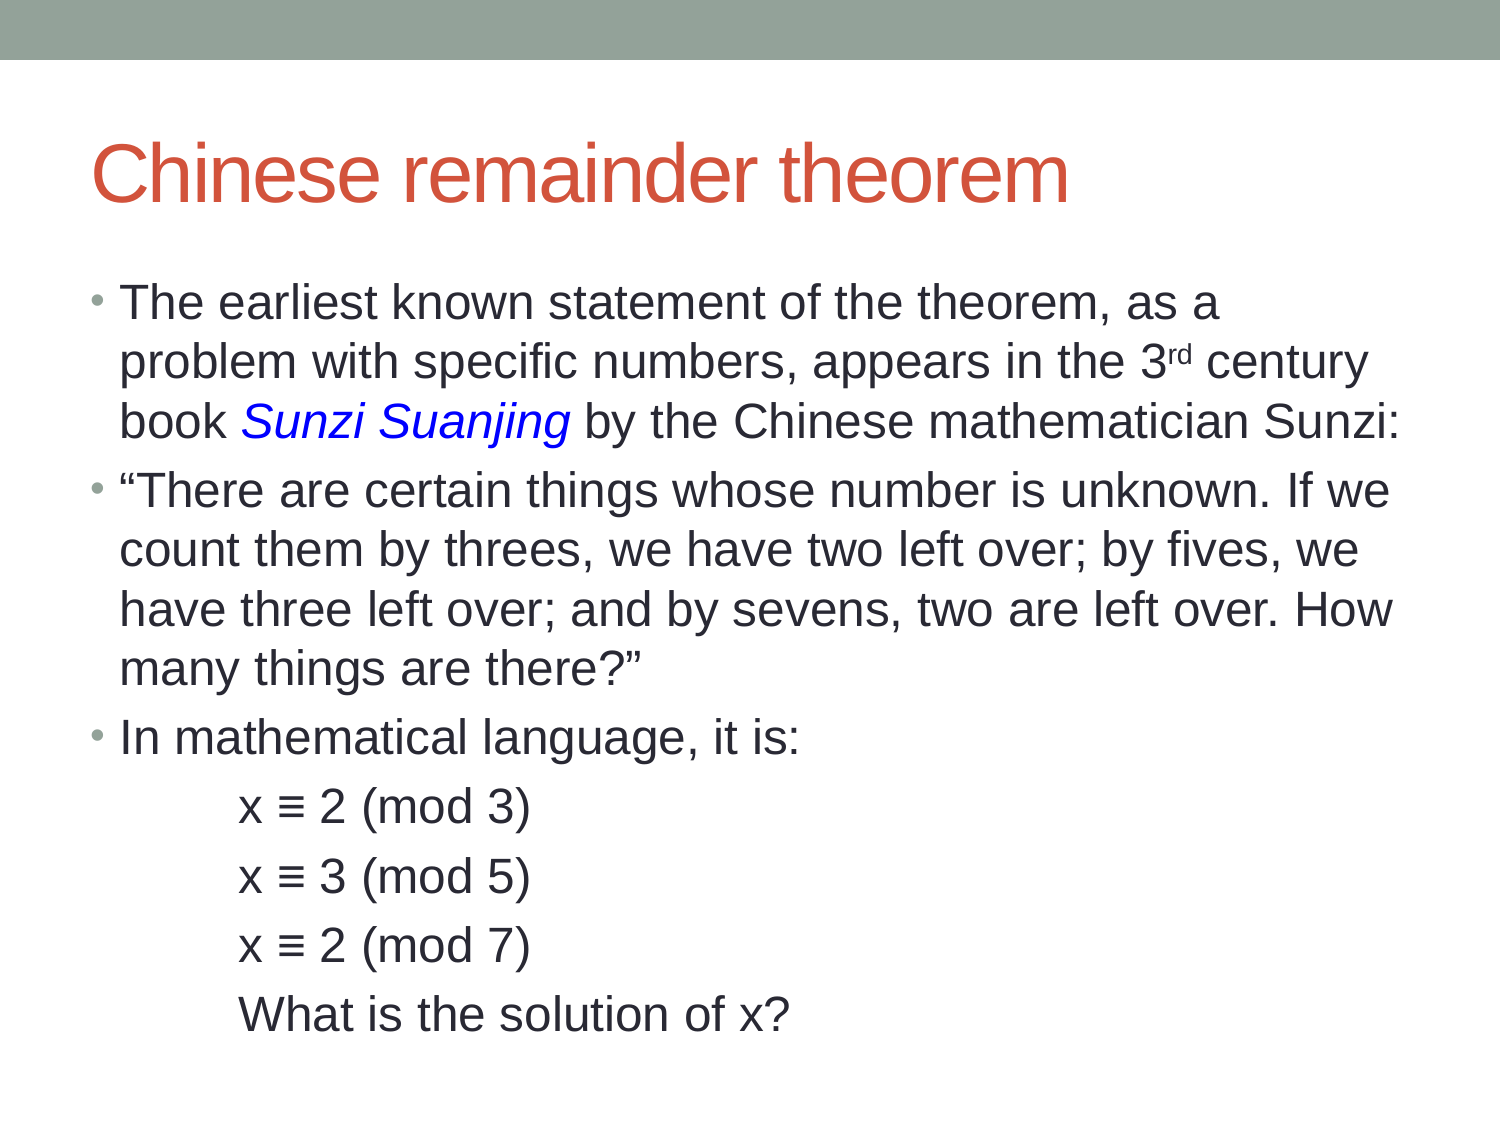

# Chinese remainder theorem
The earliest known statement of the theorem, as a problem with specific numbers, appears in the 3rd century book Sunzi Suanjing by the Chinese mathematician Sunzi:
“There are certain things whose number is unknown. If we count them by threes, we have two left over; by fives, we have three left over; and by sevens, two are left over. How many things are there?”
In mathematical language, it is:
	x ≡ 2 (mod 3)
	x ≡ 3 (mod 5)
	x ≡ 2 (mod 7)
	What is the solution of x?